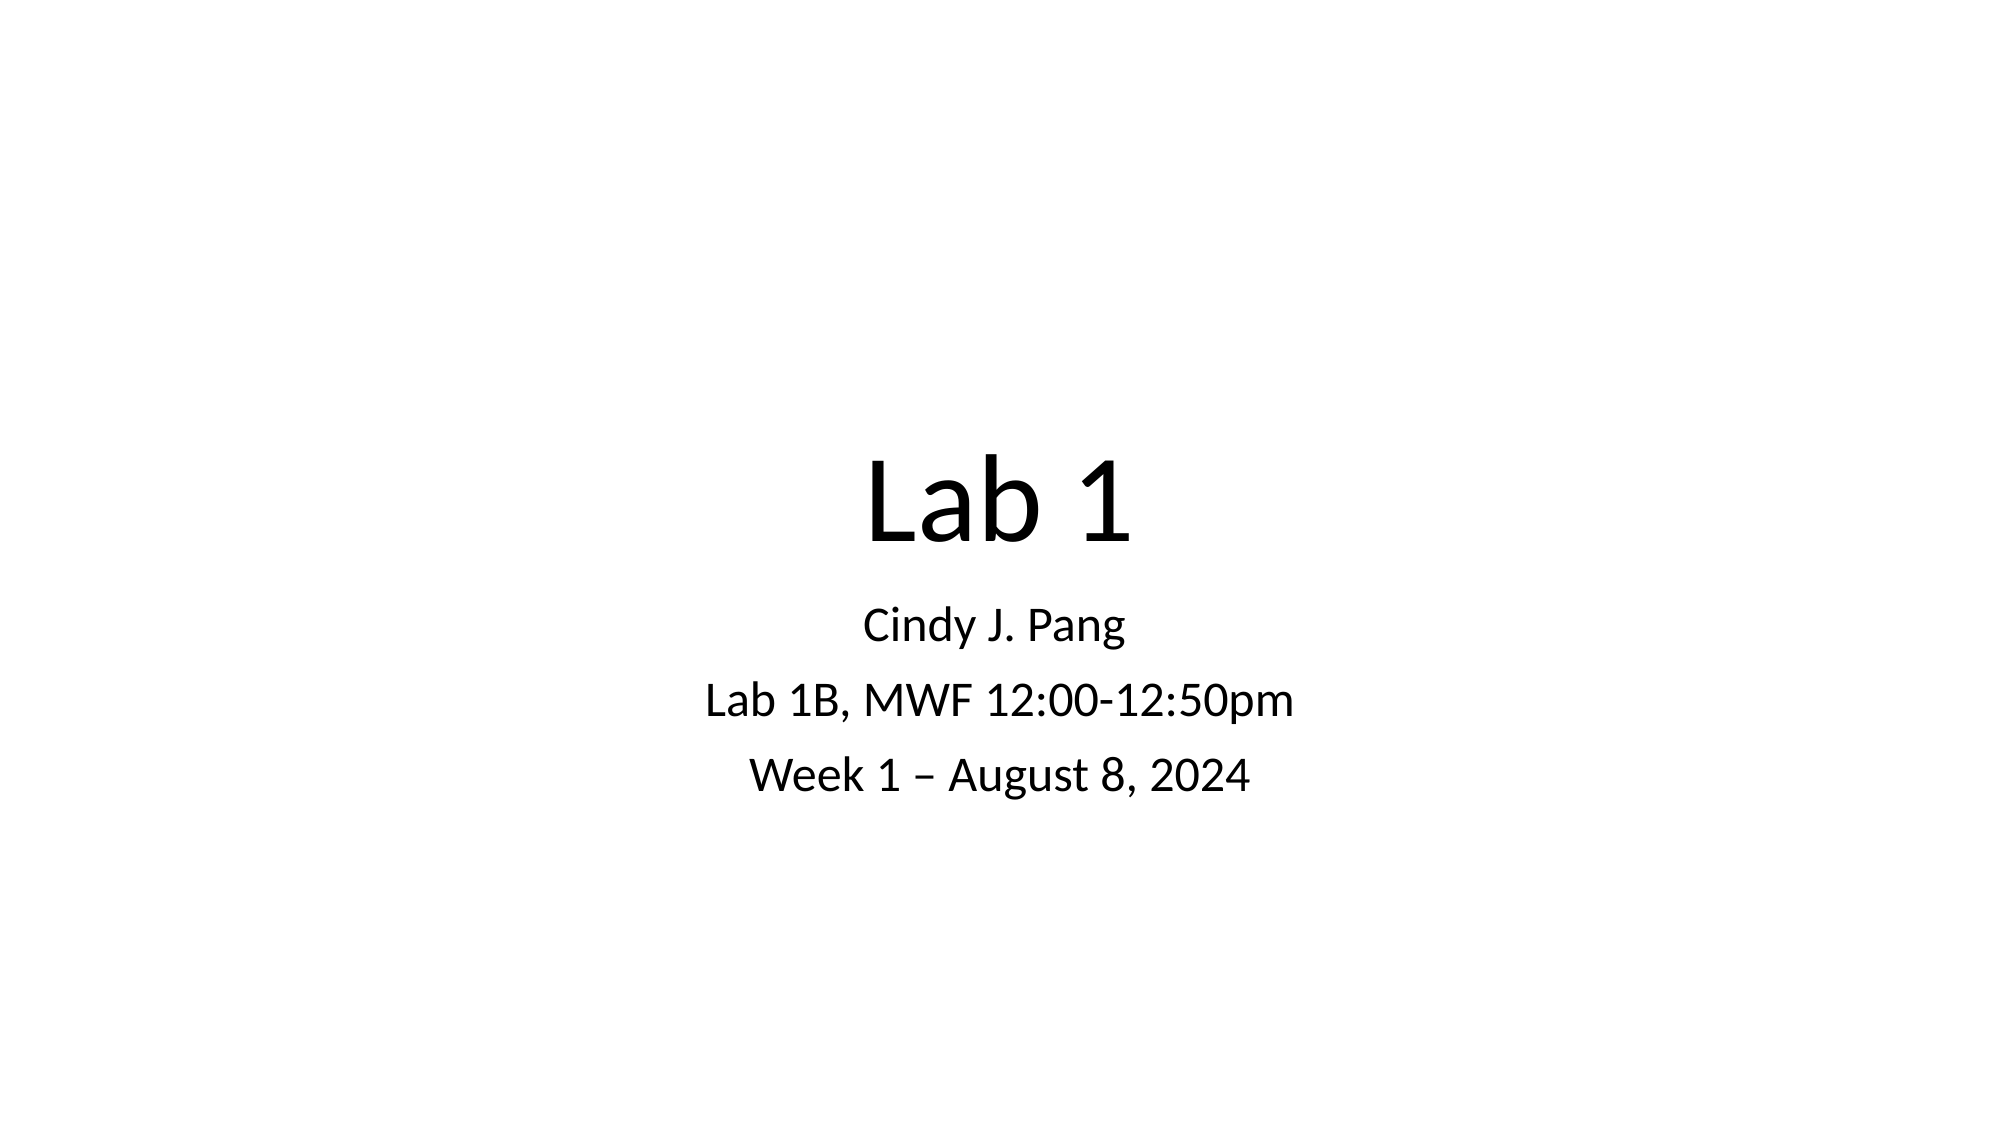

# Lab 1
Cindy J. Pang
Lab 1B, MWF 12:00-12:50pm
Week 1 – August 8, 2024